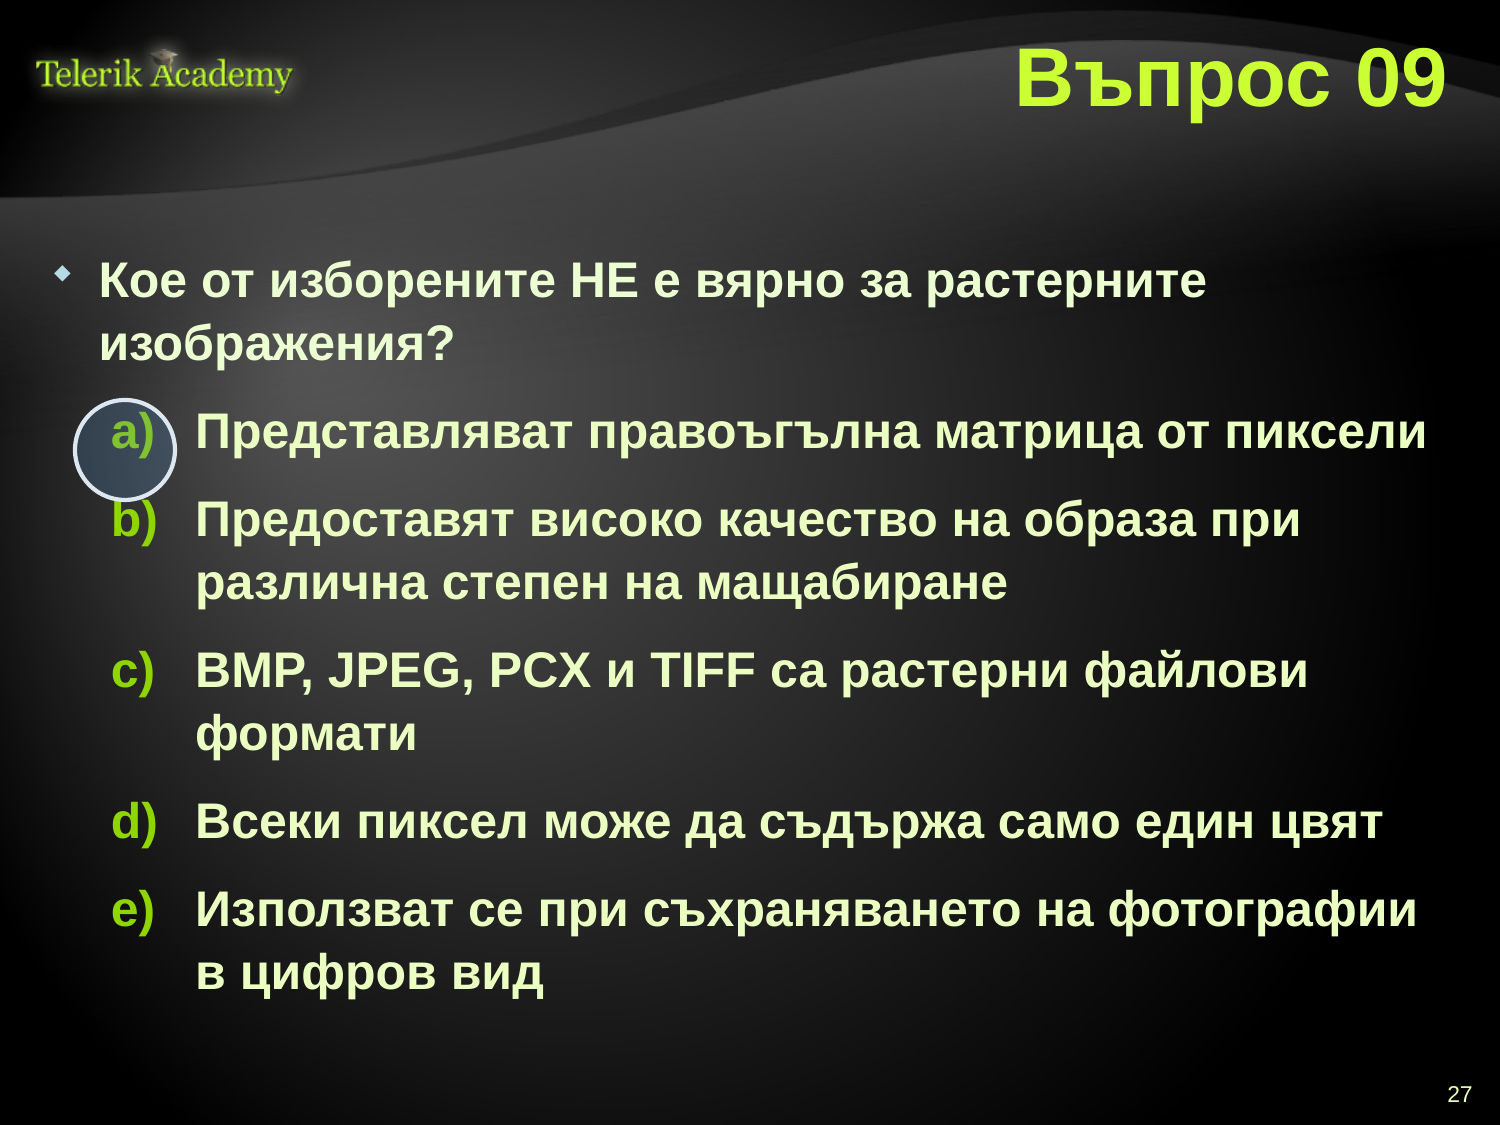

# Въпрос 09
Кое от изборените НЕ е вярно за растерните изображения?
Представляват правоъгълна матрица от пиксели
Предоставят високо качество на образа при различна степен на мащабиране
BMP, JPEG, PCX и TIFF са растерни файлови формати
Всеки пиксел може да съдържа само един цвят
Използват се при съхраняването на фотографии в цифров вид

27